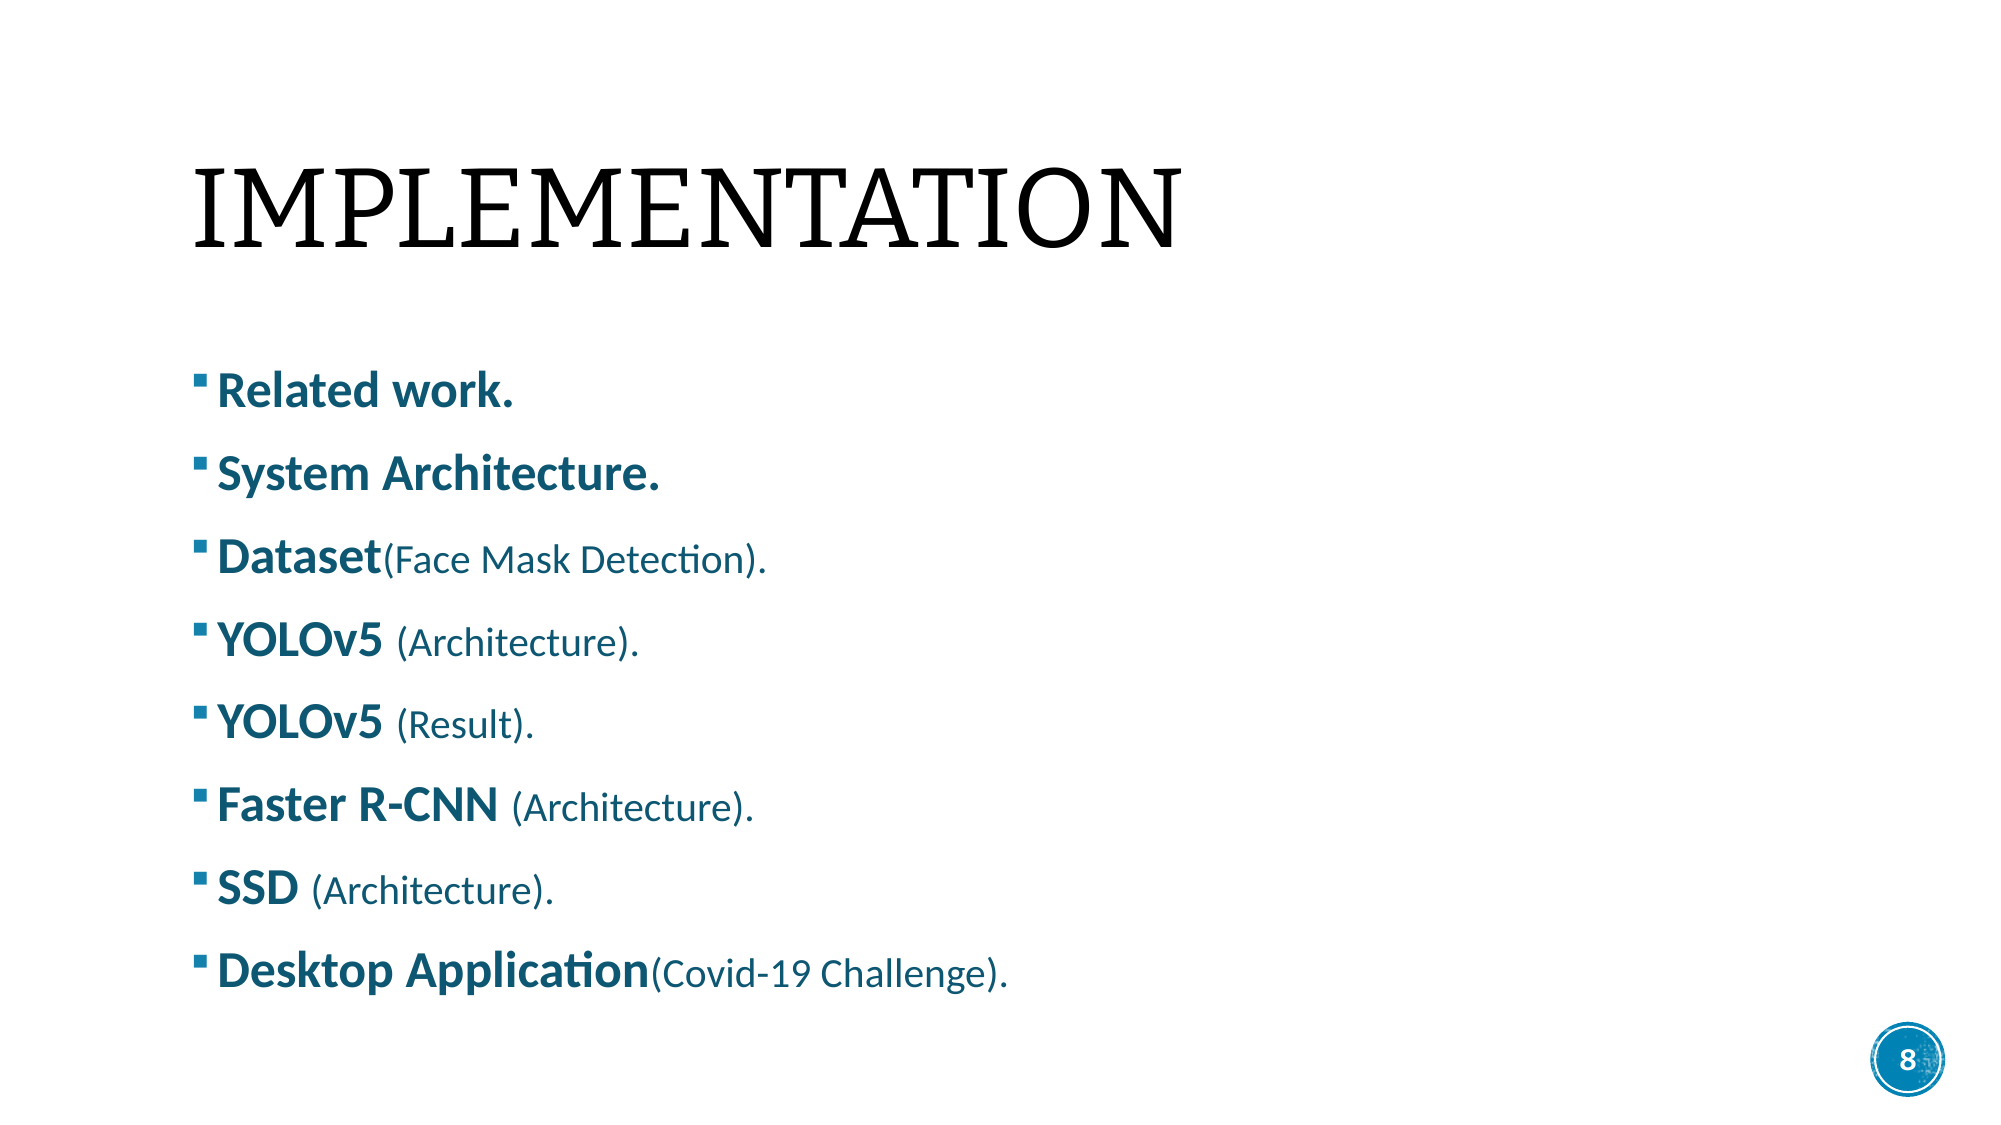

# Implementation
Related work.
System Architecture.
Dataset(Face Mask Detection).
YOLOv5 (Architecture).
YOLOv5 (Result).
Faster R-CNN (Architecture).
SSD (Architecture).
Desktop Application(Covid-19 Challenge).

8